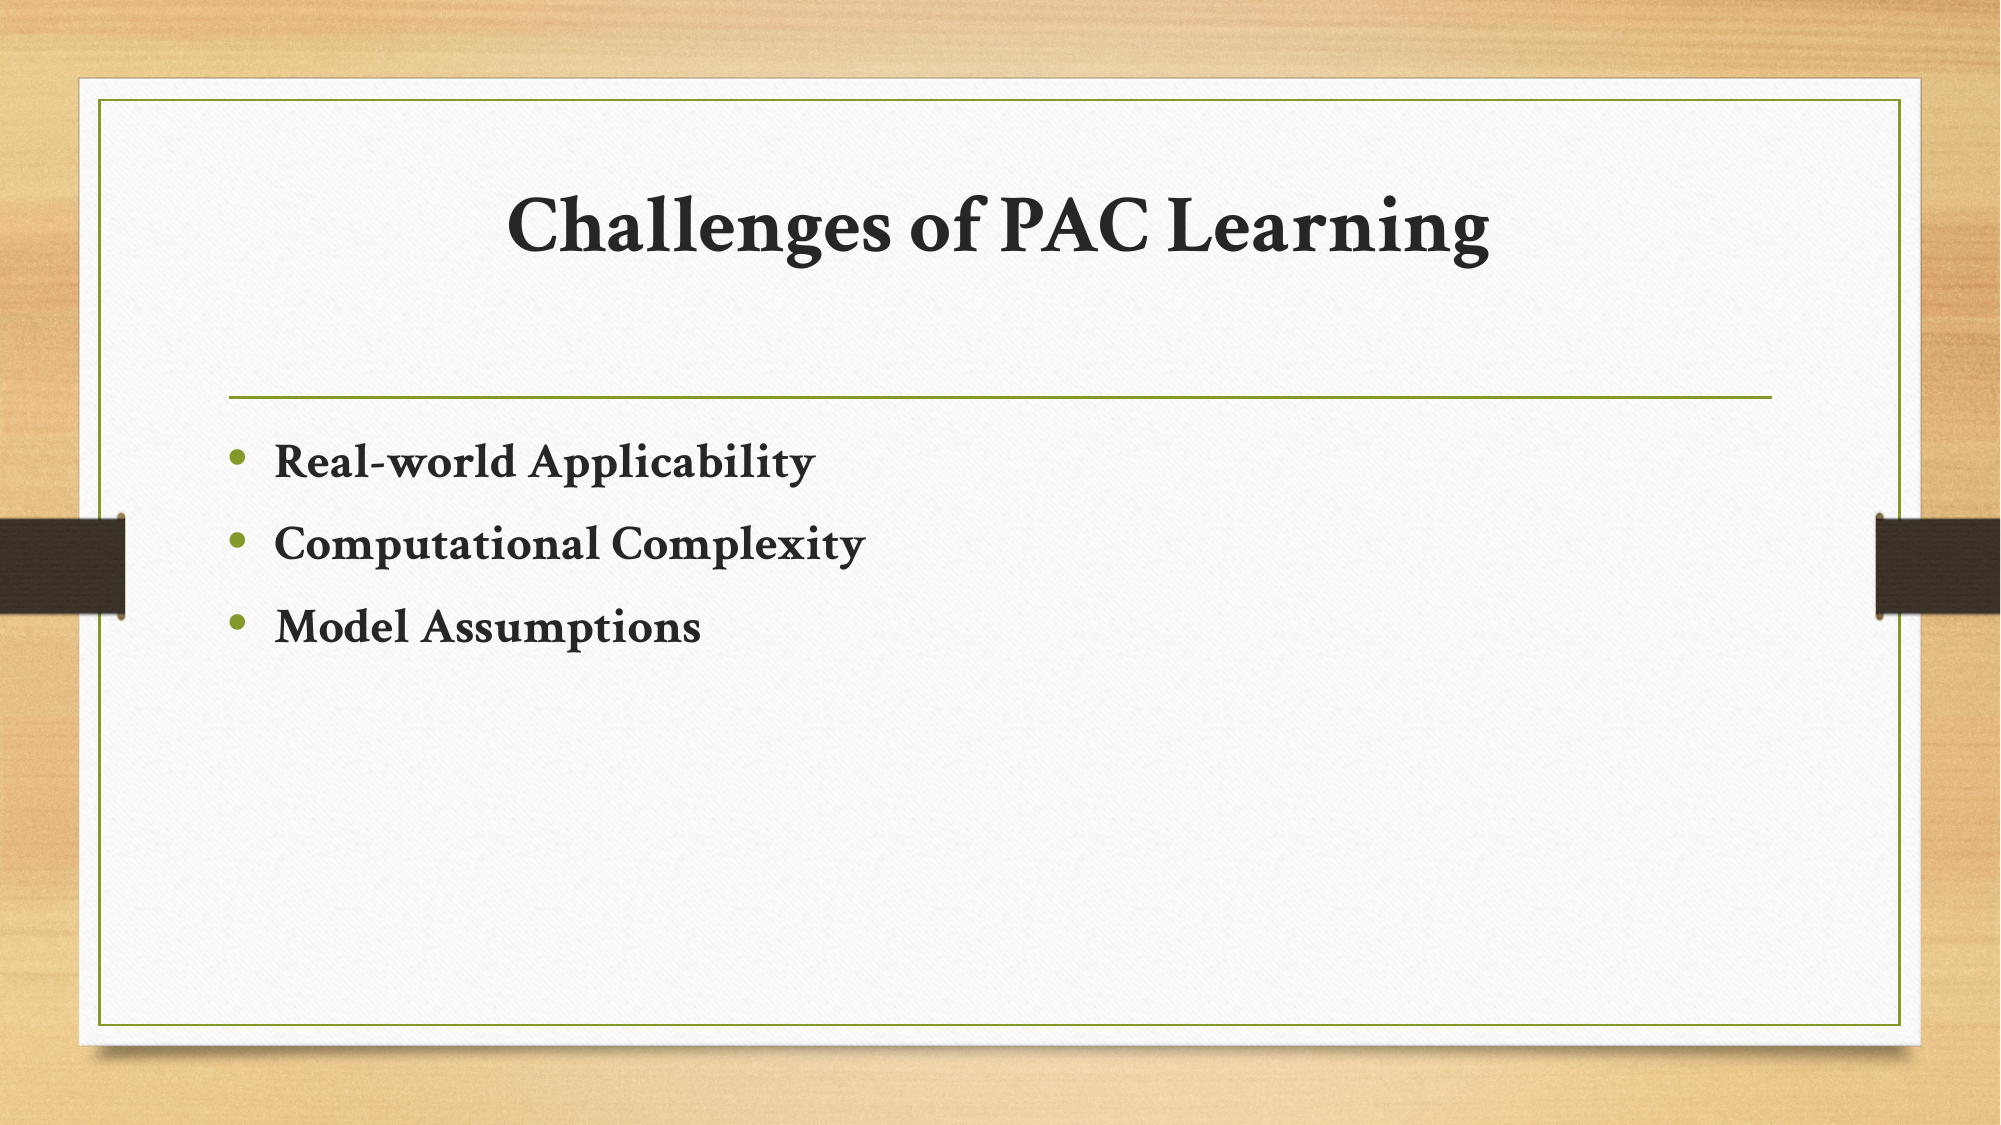

# Challenges of PAC Learning
Real-world Applicability
Computational Complexity
Model Assumptions